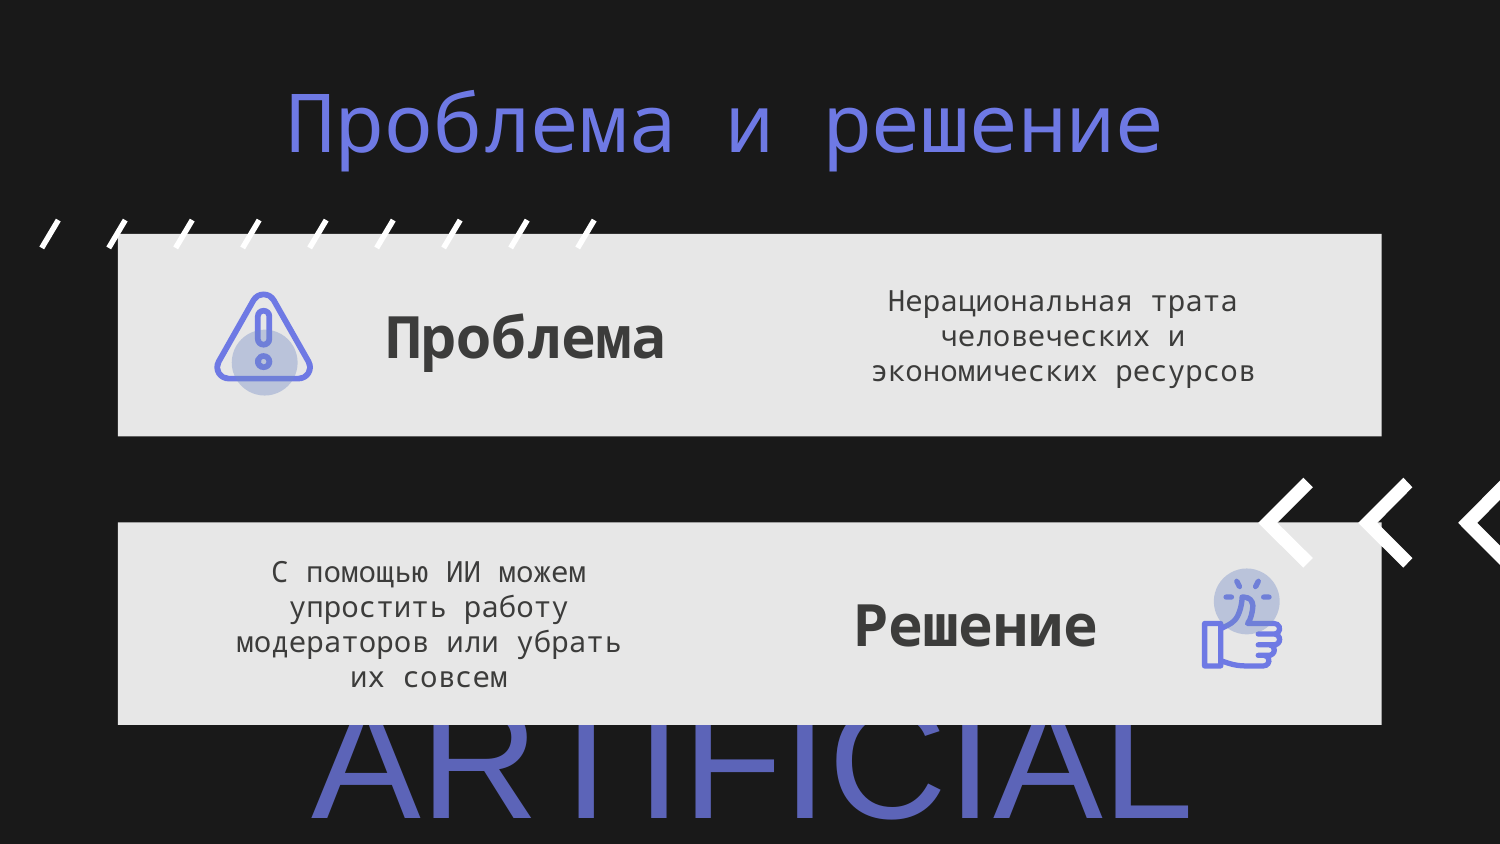

# Проблема и решение

Нерациональная трата человеческих и экономических ресурсов
Проблема

С помощью ИИ можем упростить работу модераторов или убрать их совсем

Решение